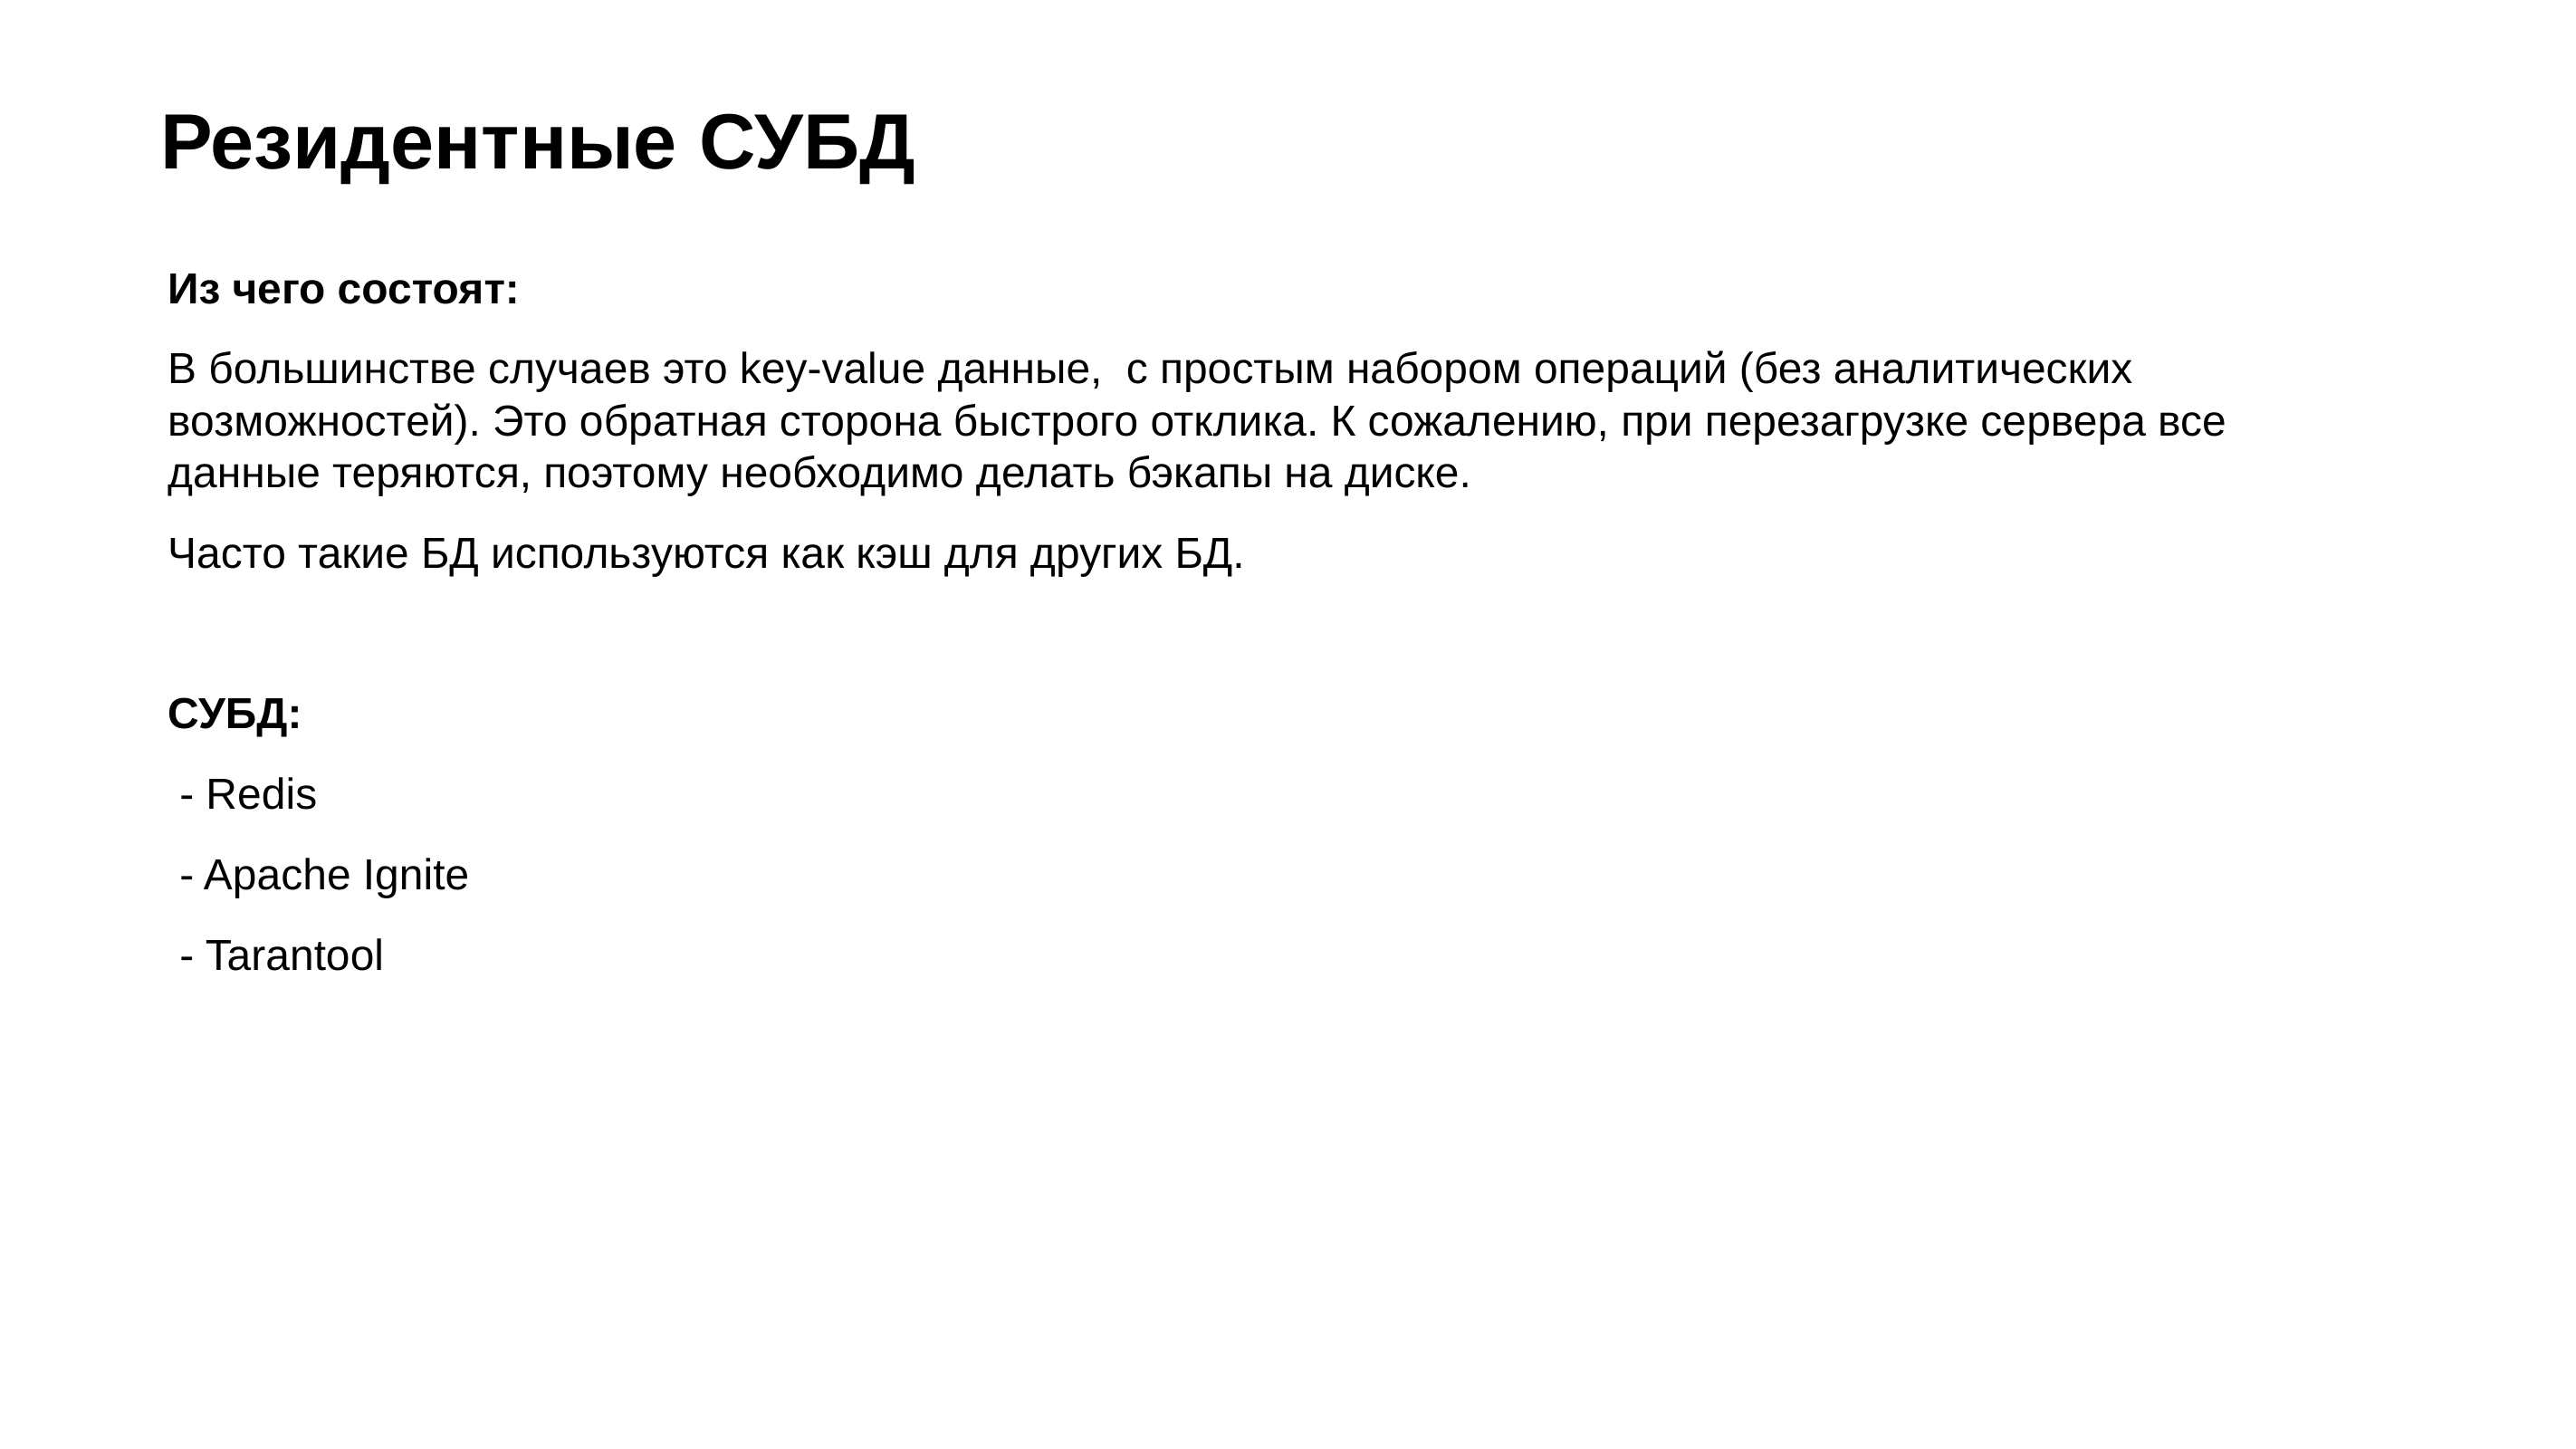

# Резидентные СУБД
Из чего состоят:
В большинстве случаев это key-value данные,  с простым набором операций (без аналитических возможностей). Это обратная сторона быстрого отклика. К сожалению, при перезагрузке сервера все данные теряются, поэтому необходимо делать бэкапы на диске.
Часто такие БД используются как кэш для других БД.

СУБД:
 - Redis
 - Apache Ignite
 - Tarantool

48